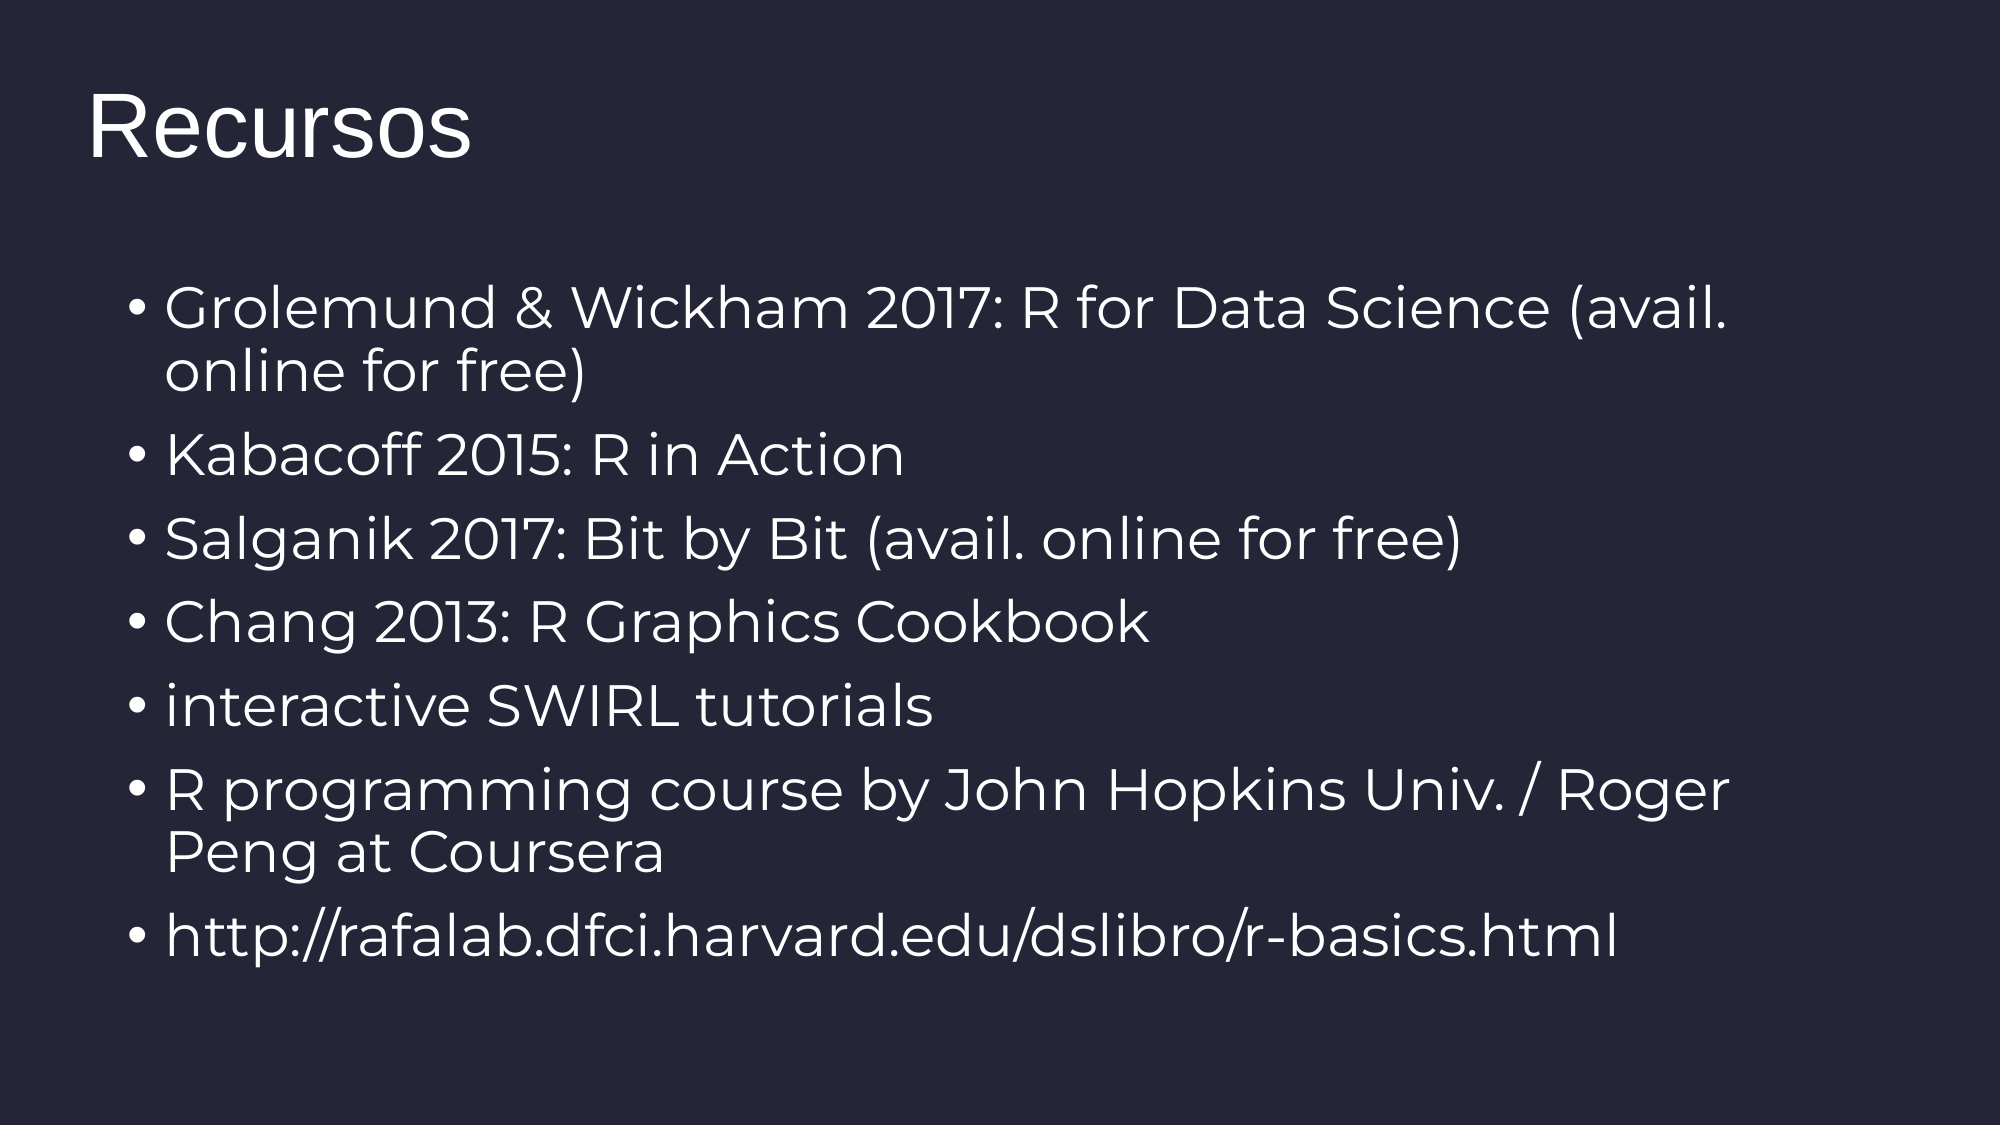

# Recursos
Grolemund & Wickham 2017: R for Data Science (avail. online for free)
Kabacoff 2015: R in Action
Salganik 2017: Bit by Bit (avail. online for free)
Chang 2013: R Graphics Cookbook
interactive SWIRL tutorials
R programming course by John Hopkins Univ. / Roger Peng at Coursera
http://rafalab.dfci.harvard.edu/dslibro/r-basics.html